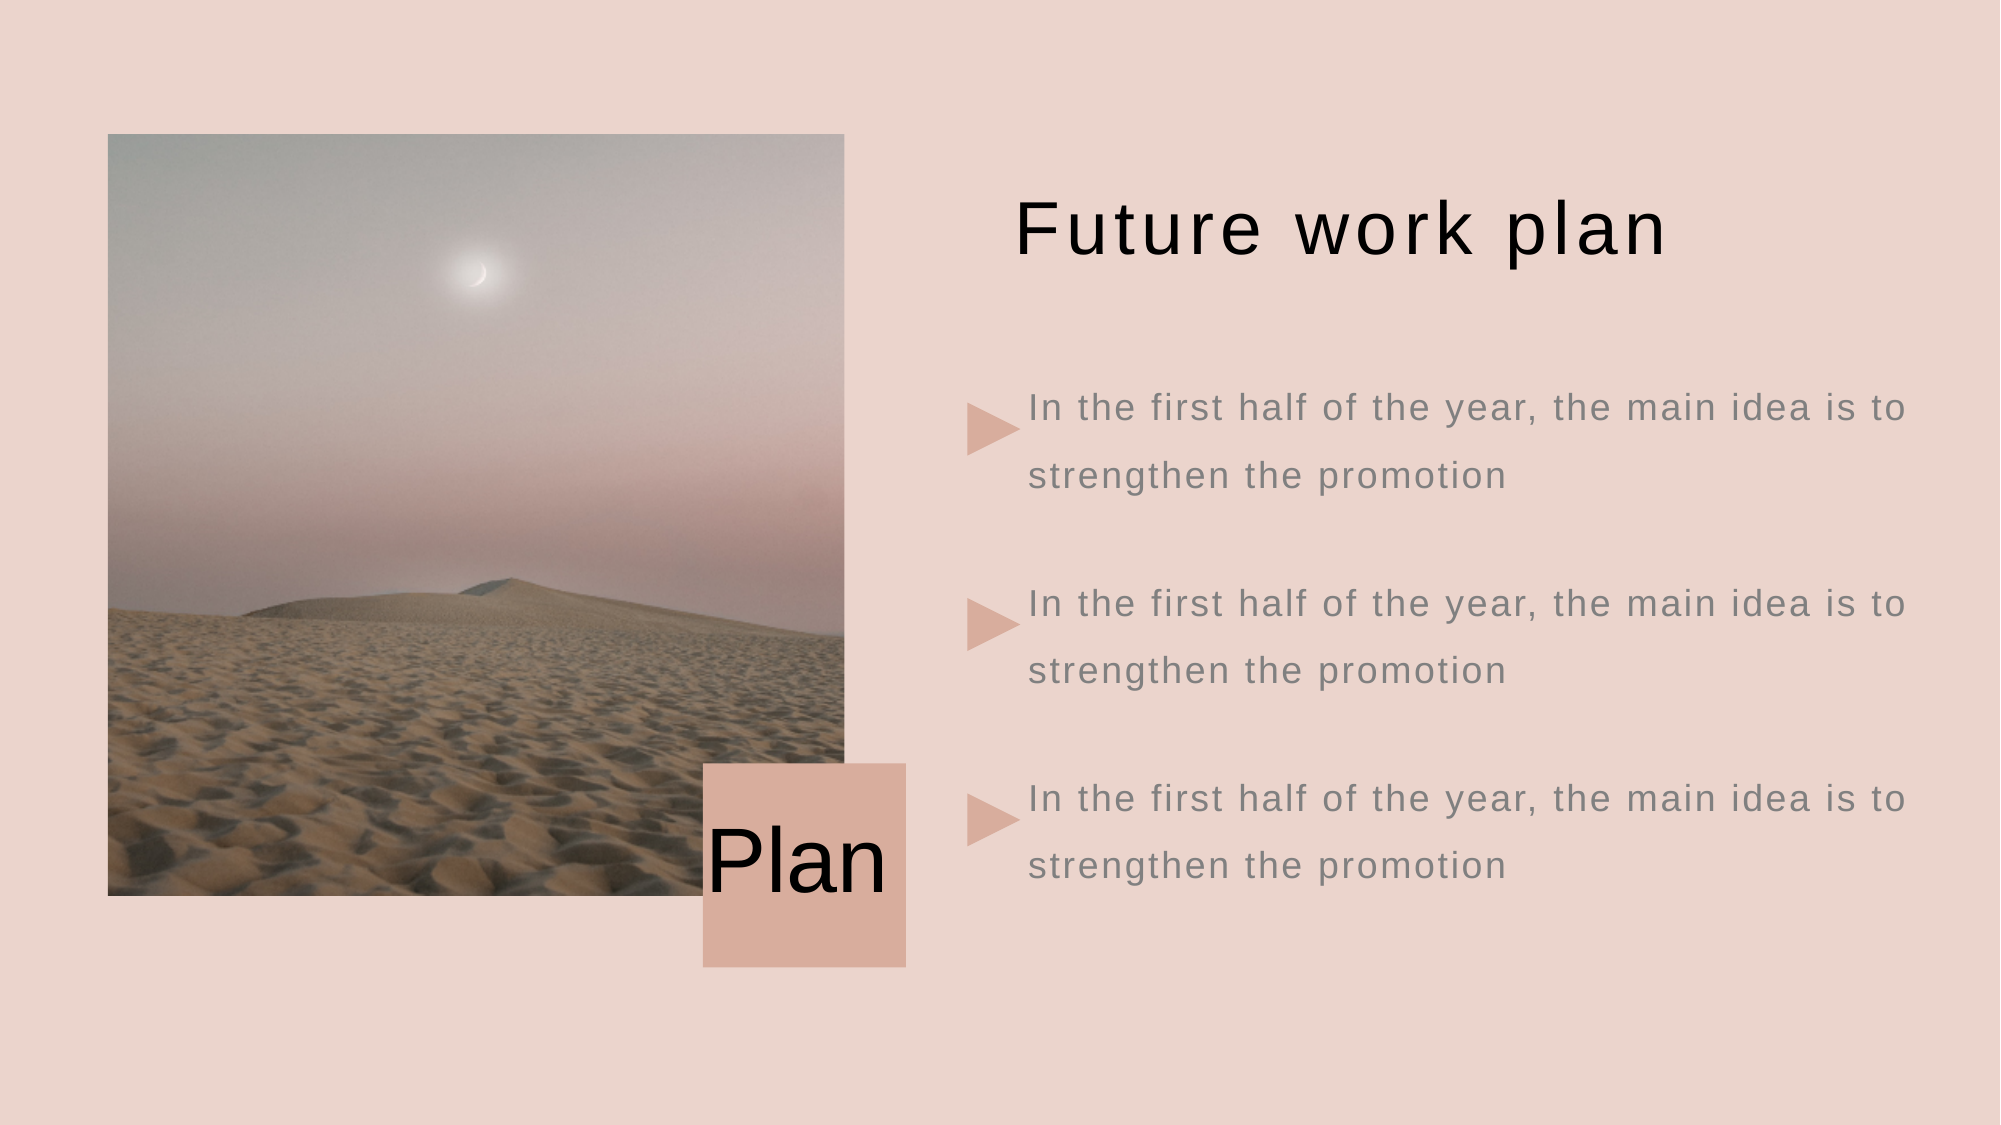

Future work plan
In the first half of the year, the main idea is to strengthen the promotion

In the first half of the year, the main idea is to strengthen the promotion

In the first half of the year, the main idea is to strengthen the promotion

Plan